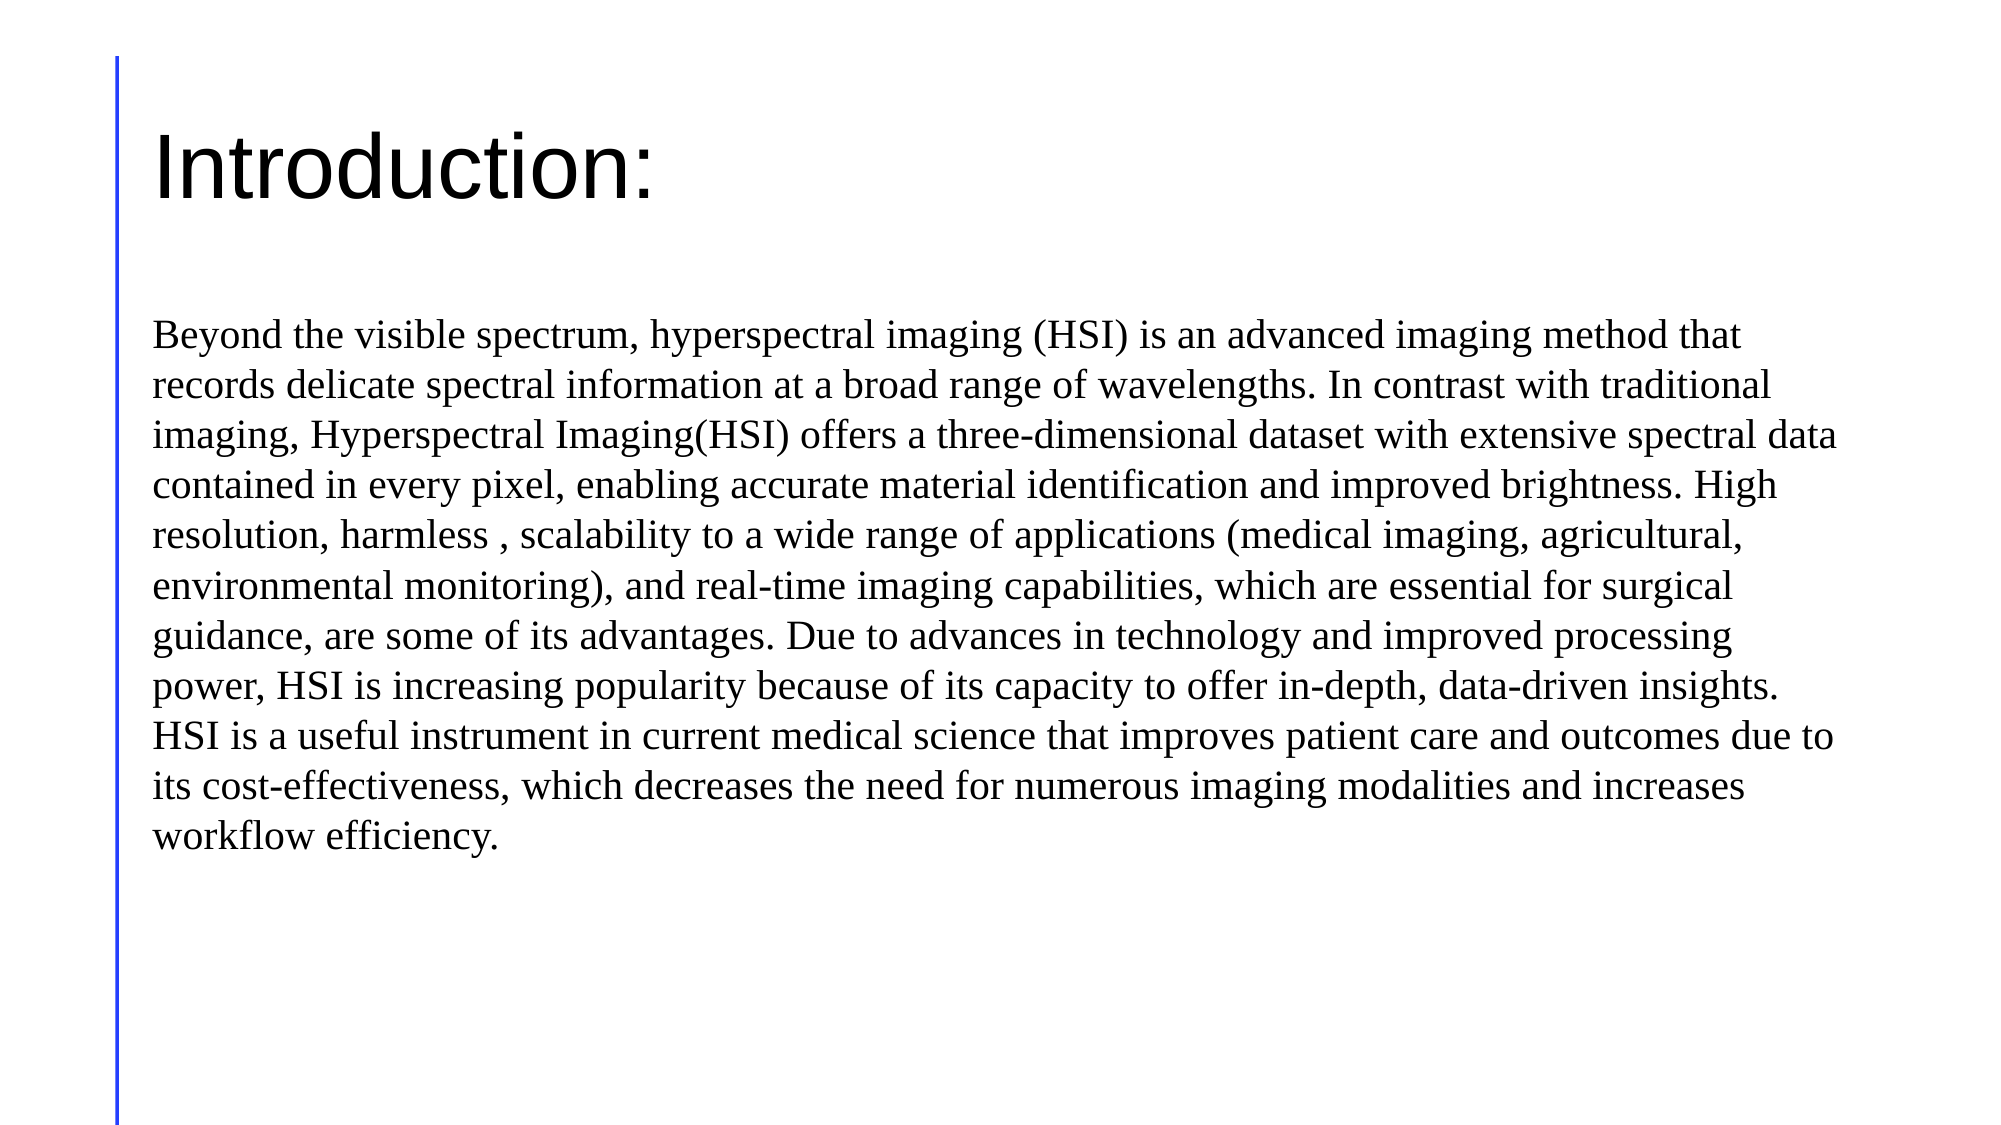

# Introduction:
Beyond the visible spectrum, hyperspectral imaging (HSI) is an advanced imaging method that records delicate spectral information at a broad range of wavelengths. In contrast with traditional imaging, Hyperspectral Imaging(HSI) offers a three-dimensional dataset with extensive spectral data contained in every pixel, enabling accurate material identification and improved brightness. High resolution, harmless , scalability to a wide range of applications (medical imaging, agricultural, environmental monitoring), and real-time imaging capabilities, which are essential for surgical guidance, are some of its advantages. Due to advances in technology and improved processing power, HSI is increasing popularity because of its capacity to offer in-depth, data-driven insights. HSI is a useful instrument in current medical science that improves patient care and outcomes due to its cost-effectiveness, which decreases the need for numerous imaging modalities and increases workflow efficiency.